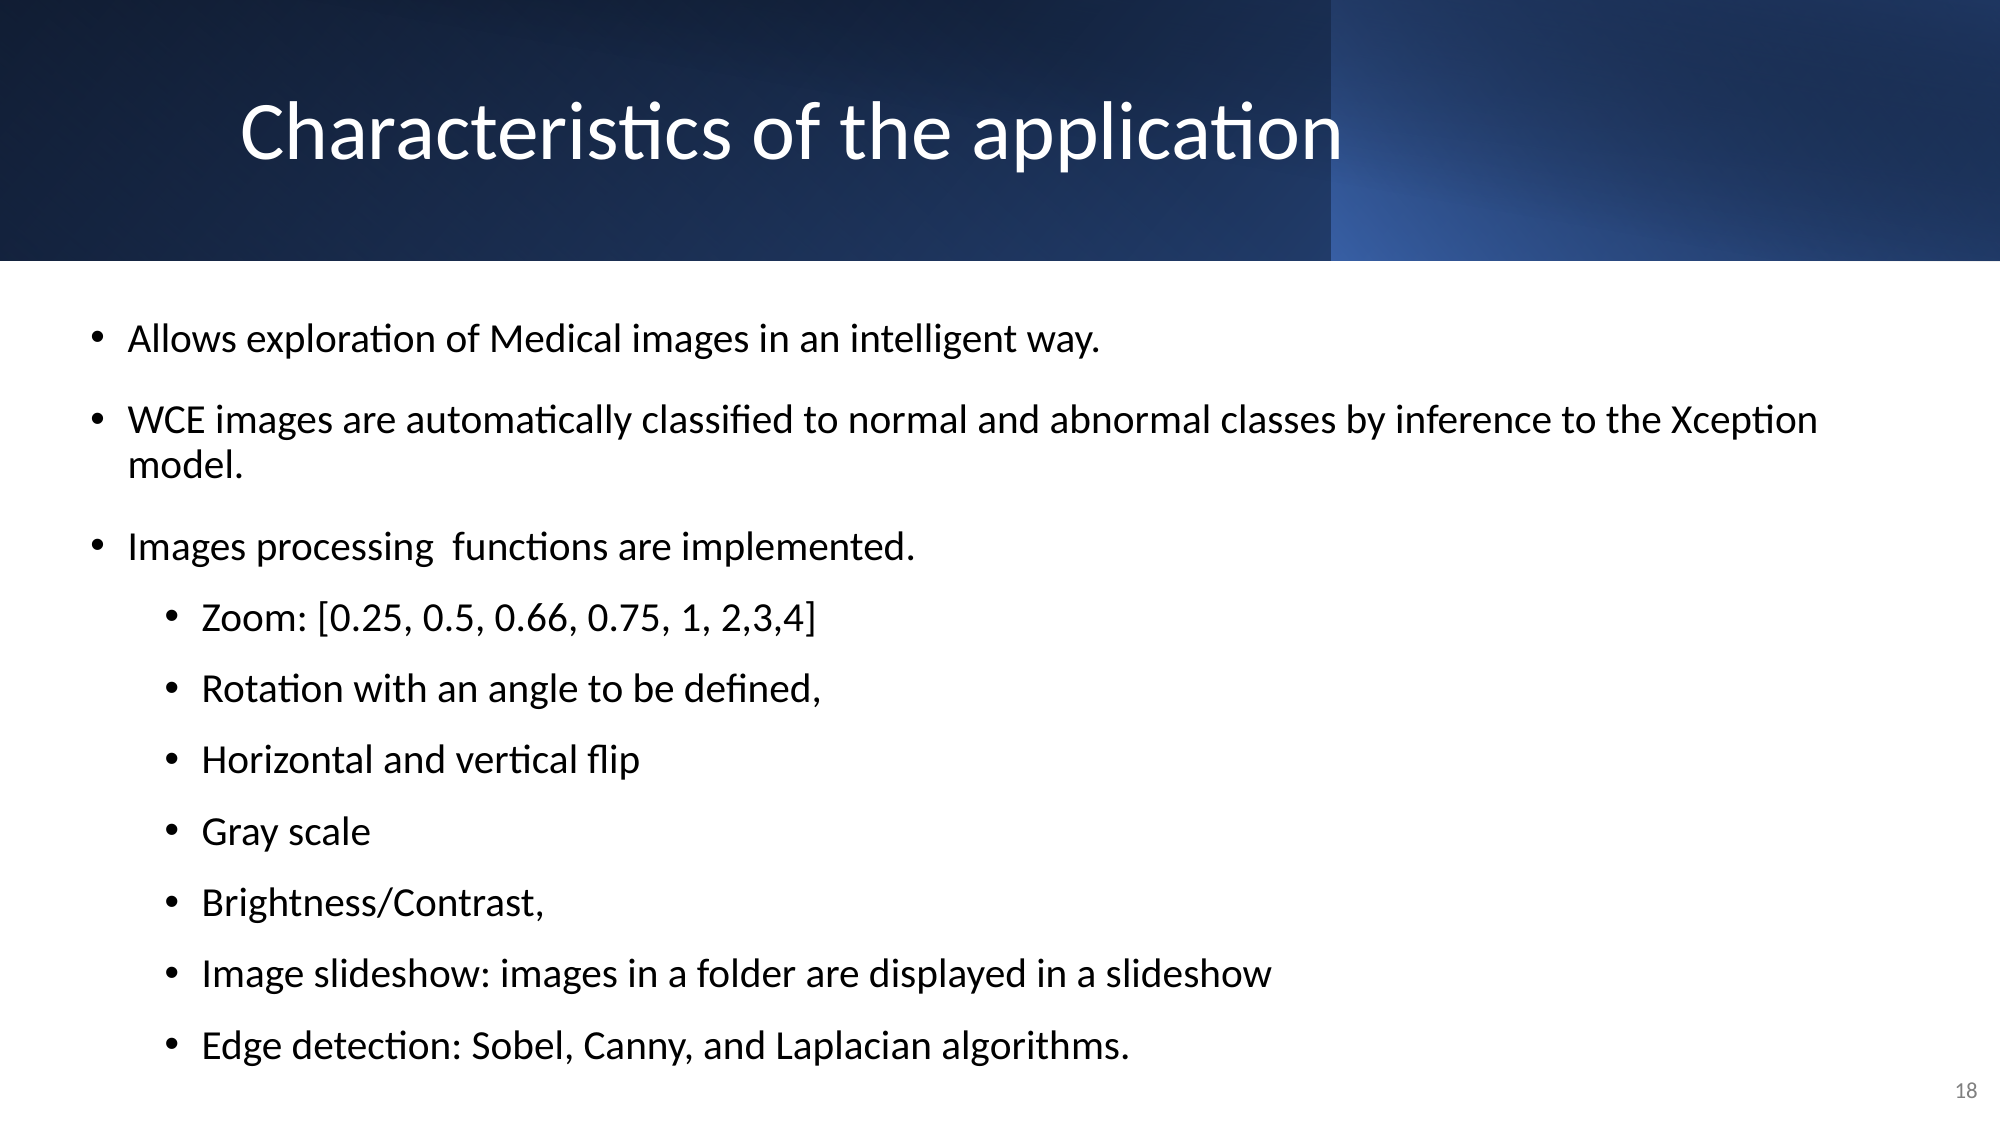

# Characteristics of the application
Allows exploration of Medical images in an intelligent way.
WCE images are automatically classified to normal and abnormal classes by inference to the Xception model.
Images processing  functions are implemented.
Zoom: [0.25, 0.5, 0.66, 0.75, 1, 2,3,4]
Rotation with an angle to be defined,
Horizontal and vertical flip
Gray scale
Brightness/Contrast,
Image slideshow: images in a folder are displayed in a slideshow
Edge detection: Sobel, Canny, and Laplacian algorithms.

18